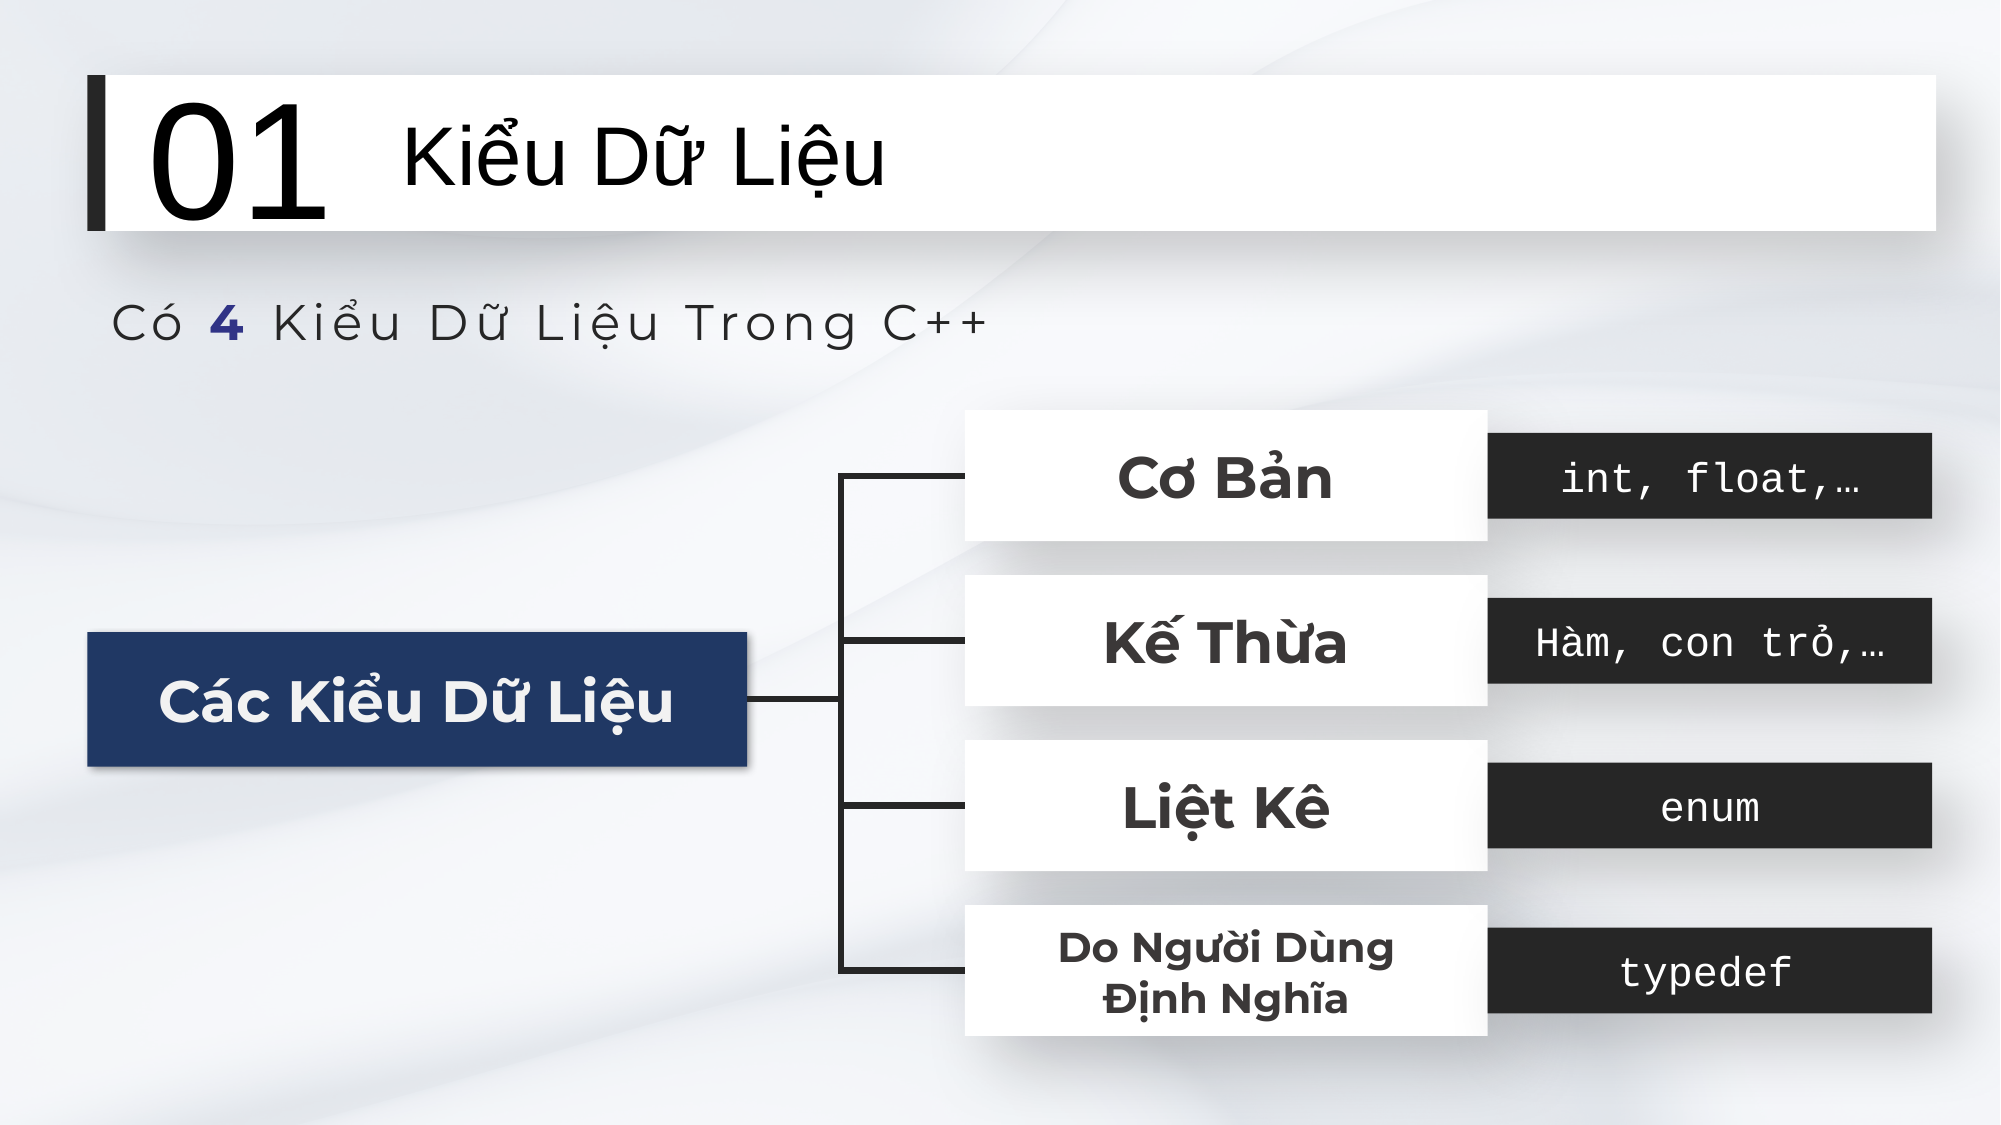

01

Kiểu Dữ Liệu
Có 4 Kiểu Dữ Liệu Trong C++

Cơ Bản

int, float,…

Kế Thừa

Hàm, con trỏ,…

Các Kiểu Dữ Liệu

Liệt Kê

enum

Do Người Dùng Định Nghĩa

typedef